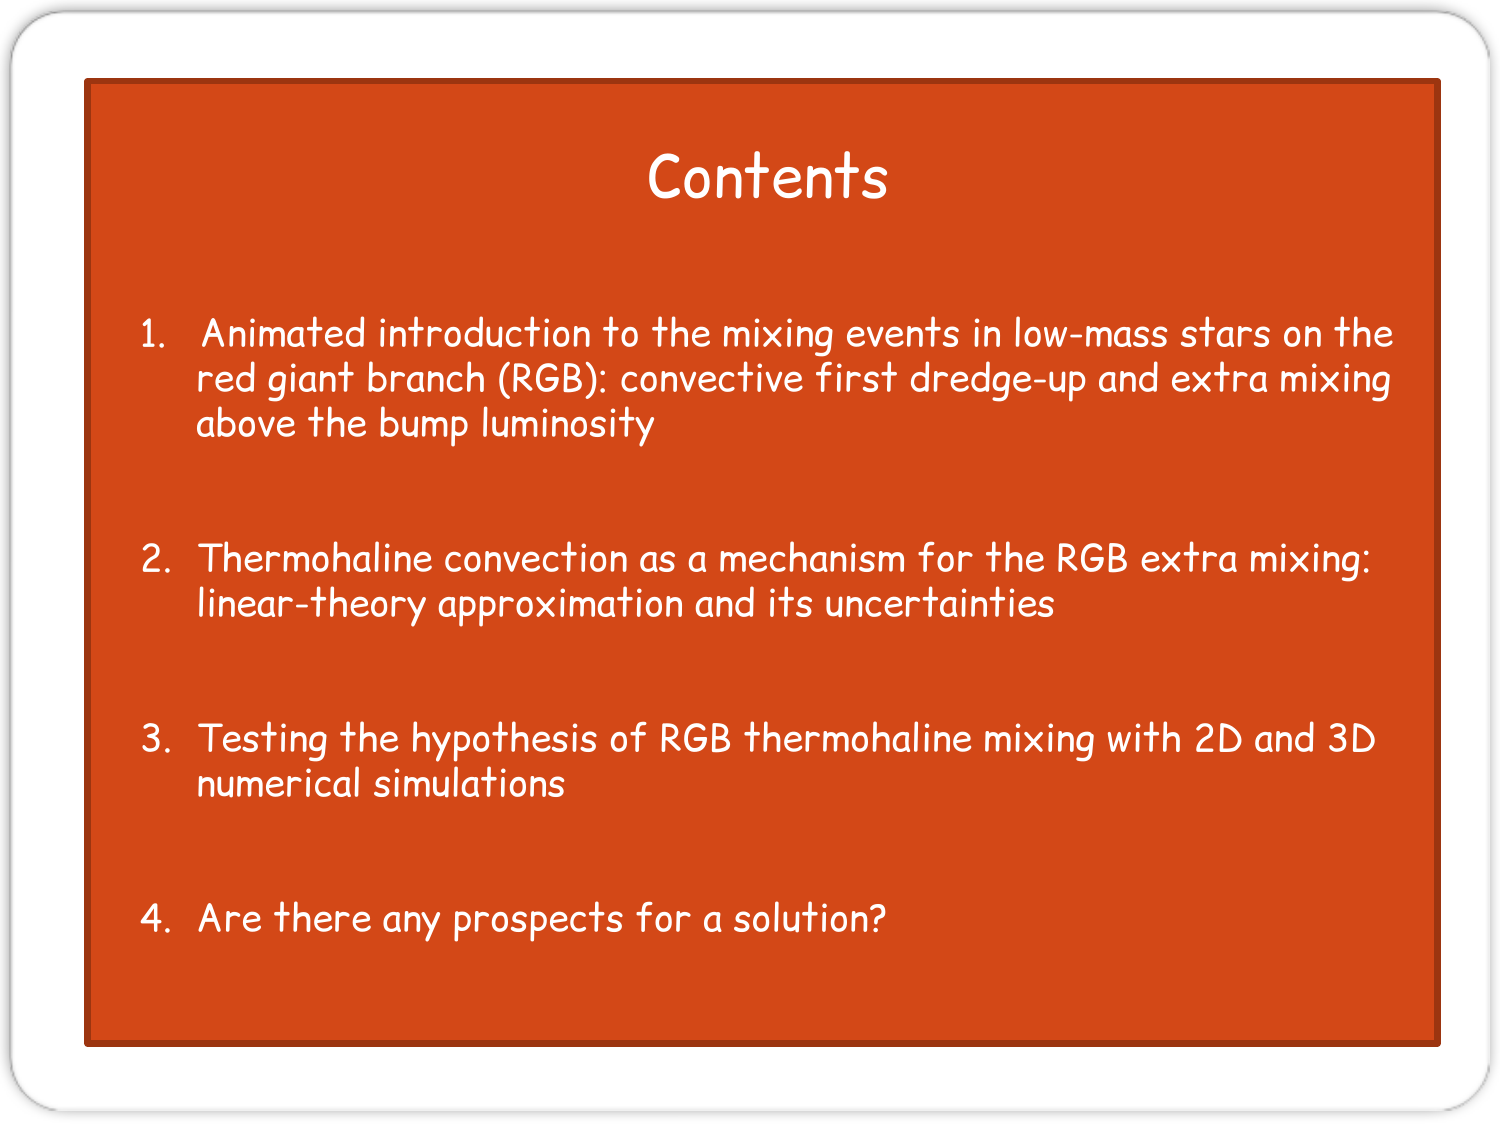

Contents

1.   Animated introduction to the mixing events in low-mass stars on the red giant branch (RGB): convective first dredge-up and extra mixing above the bump luminosity

Thermohaline convection as a mechanism for the RGB extra mixing: linear-theory approximation and its uncertainties

Testing the hypothesis of RGB thermohaline mixing with 2D and 3D numerical simulations

Are there any prospects for a solution?